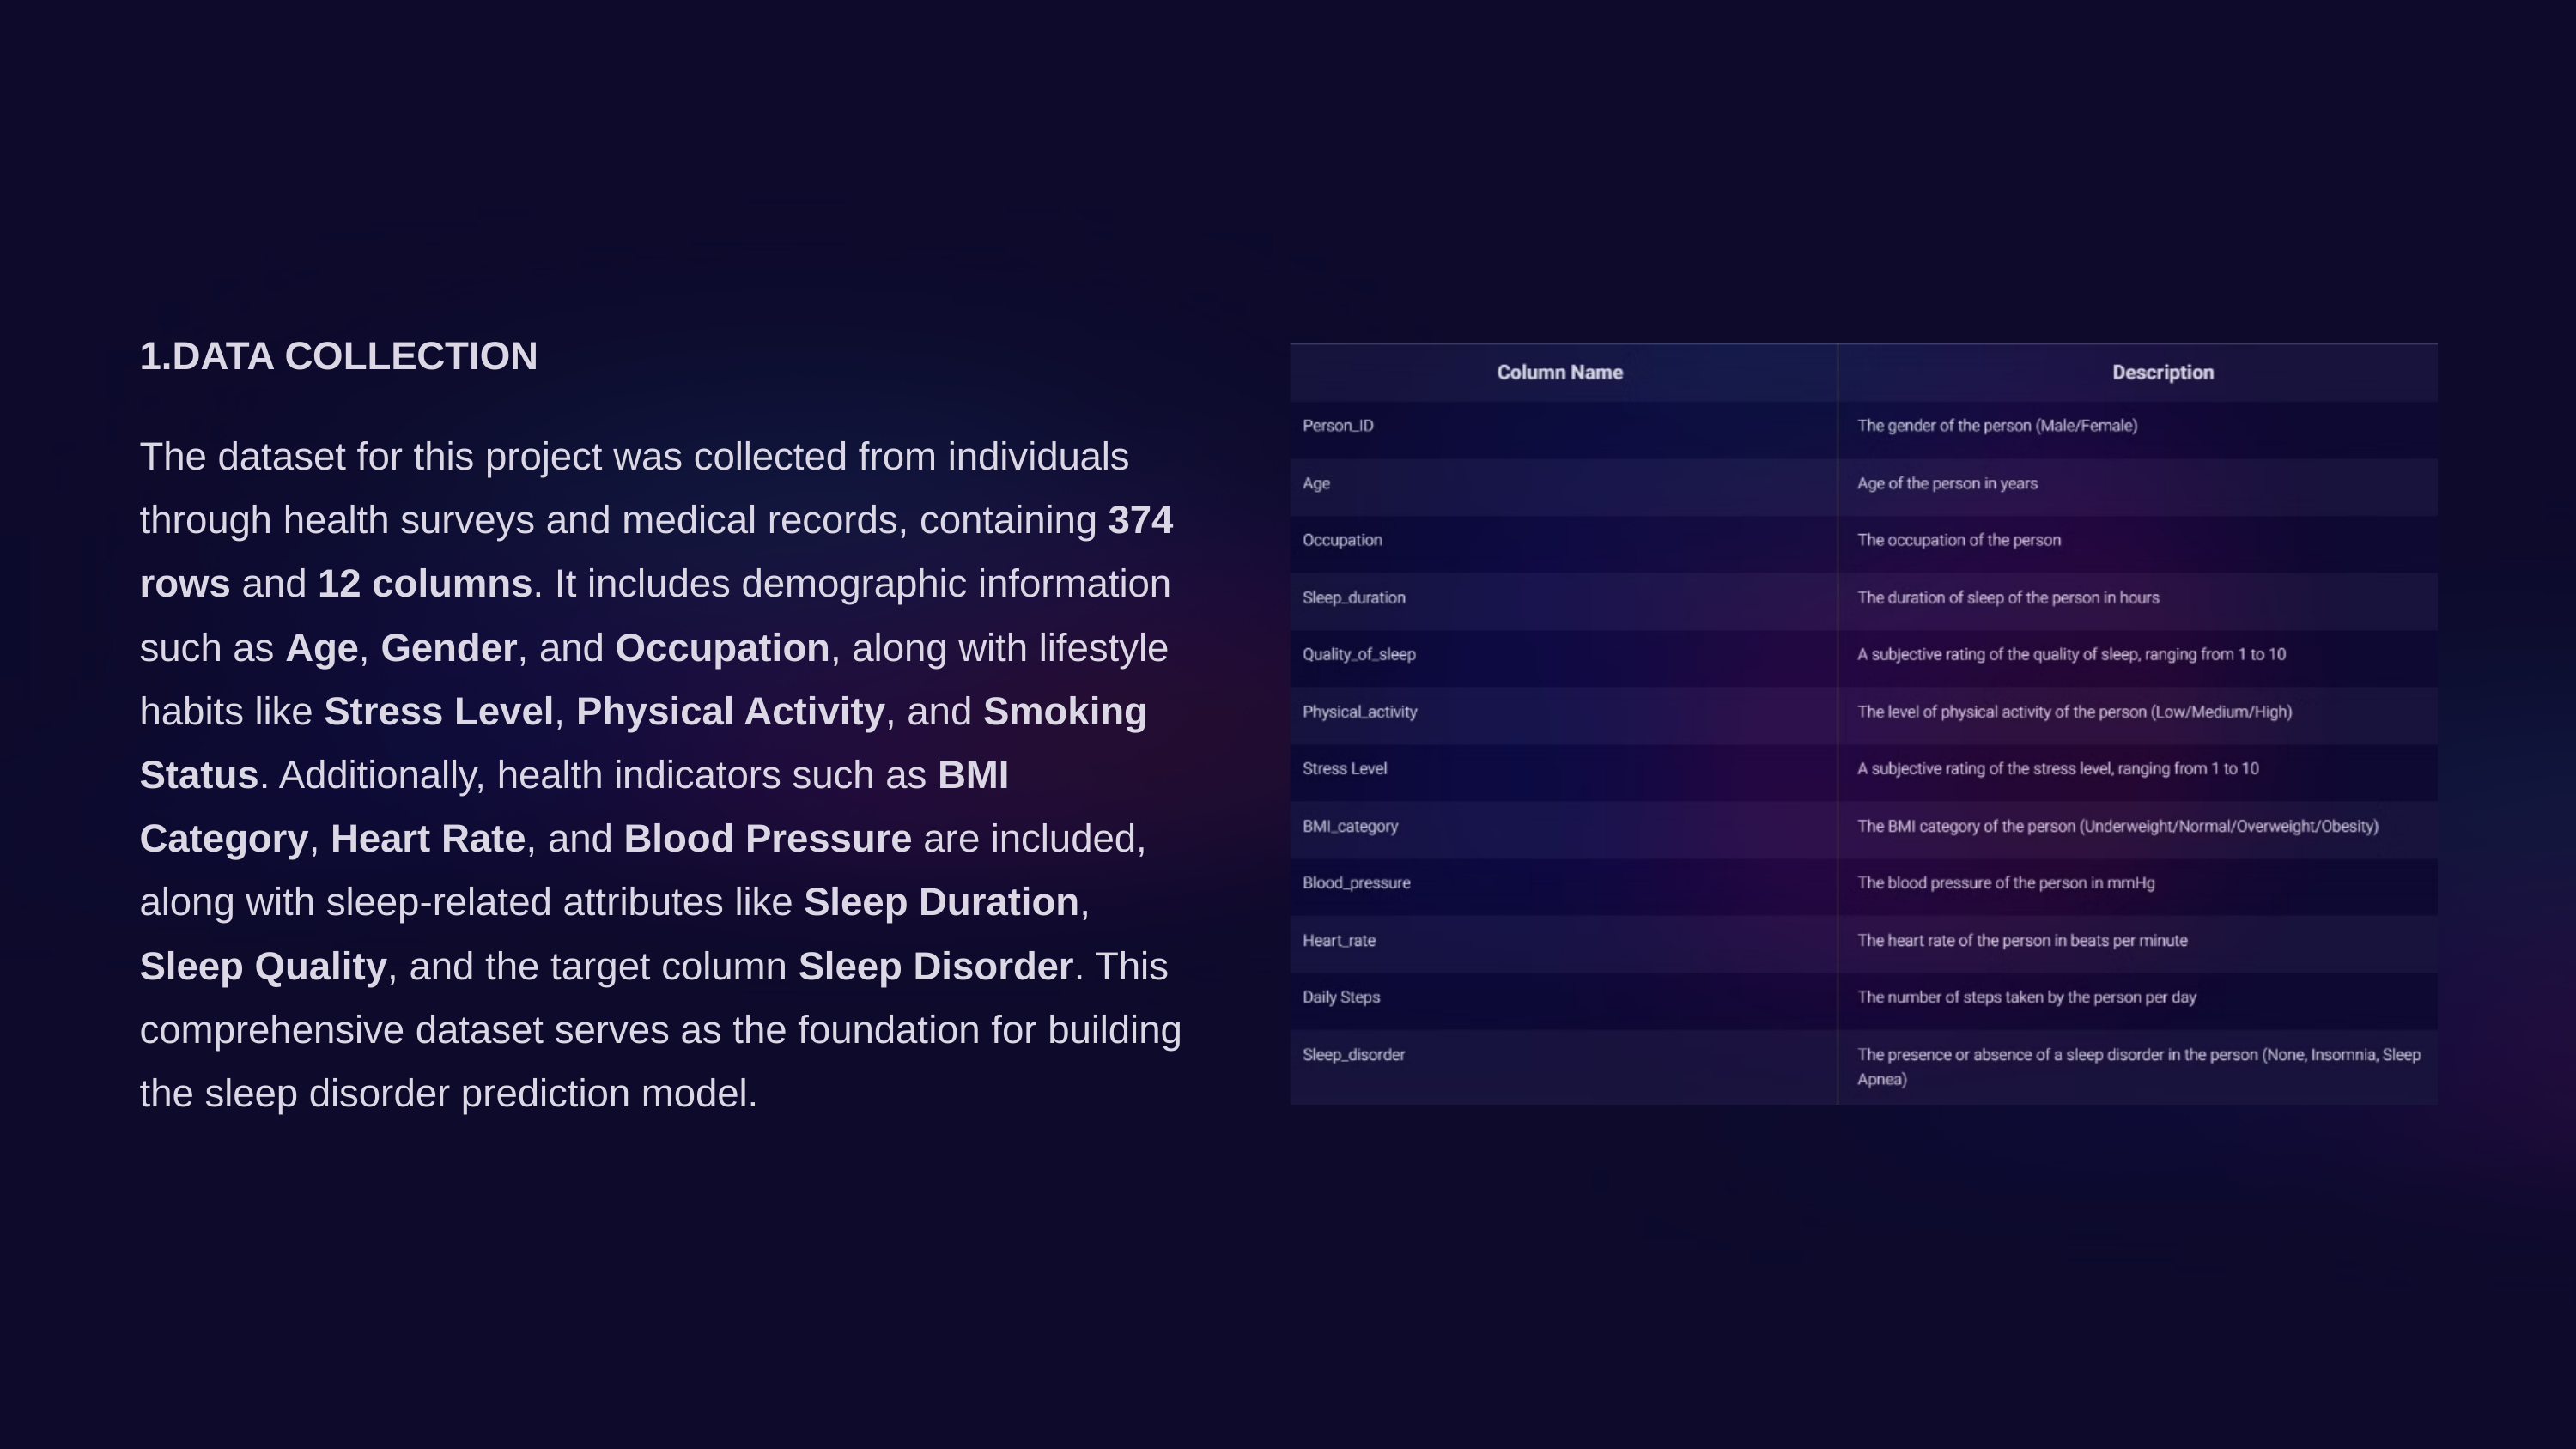

1.DATA COLLECTION

The dataset for this project was collected from individuals through health surveys and medical records, containing 374 rows and 12 columns. It includes demographic information such as Age, Gender, and Occupation, along with lifestyle habits like Stress Level, Physical Activity, and Smoking Status. Additionally, health indicators such as BMI Category, Heart Rate, and Blood Pressure are included, along with sleep-related attributes like Sleep Duration, Sleep Quality, and the target column Sleep Disorder. This comprehensive dataset serves as the foundation for building the sleep disorder prediction model.